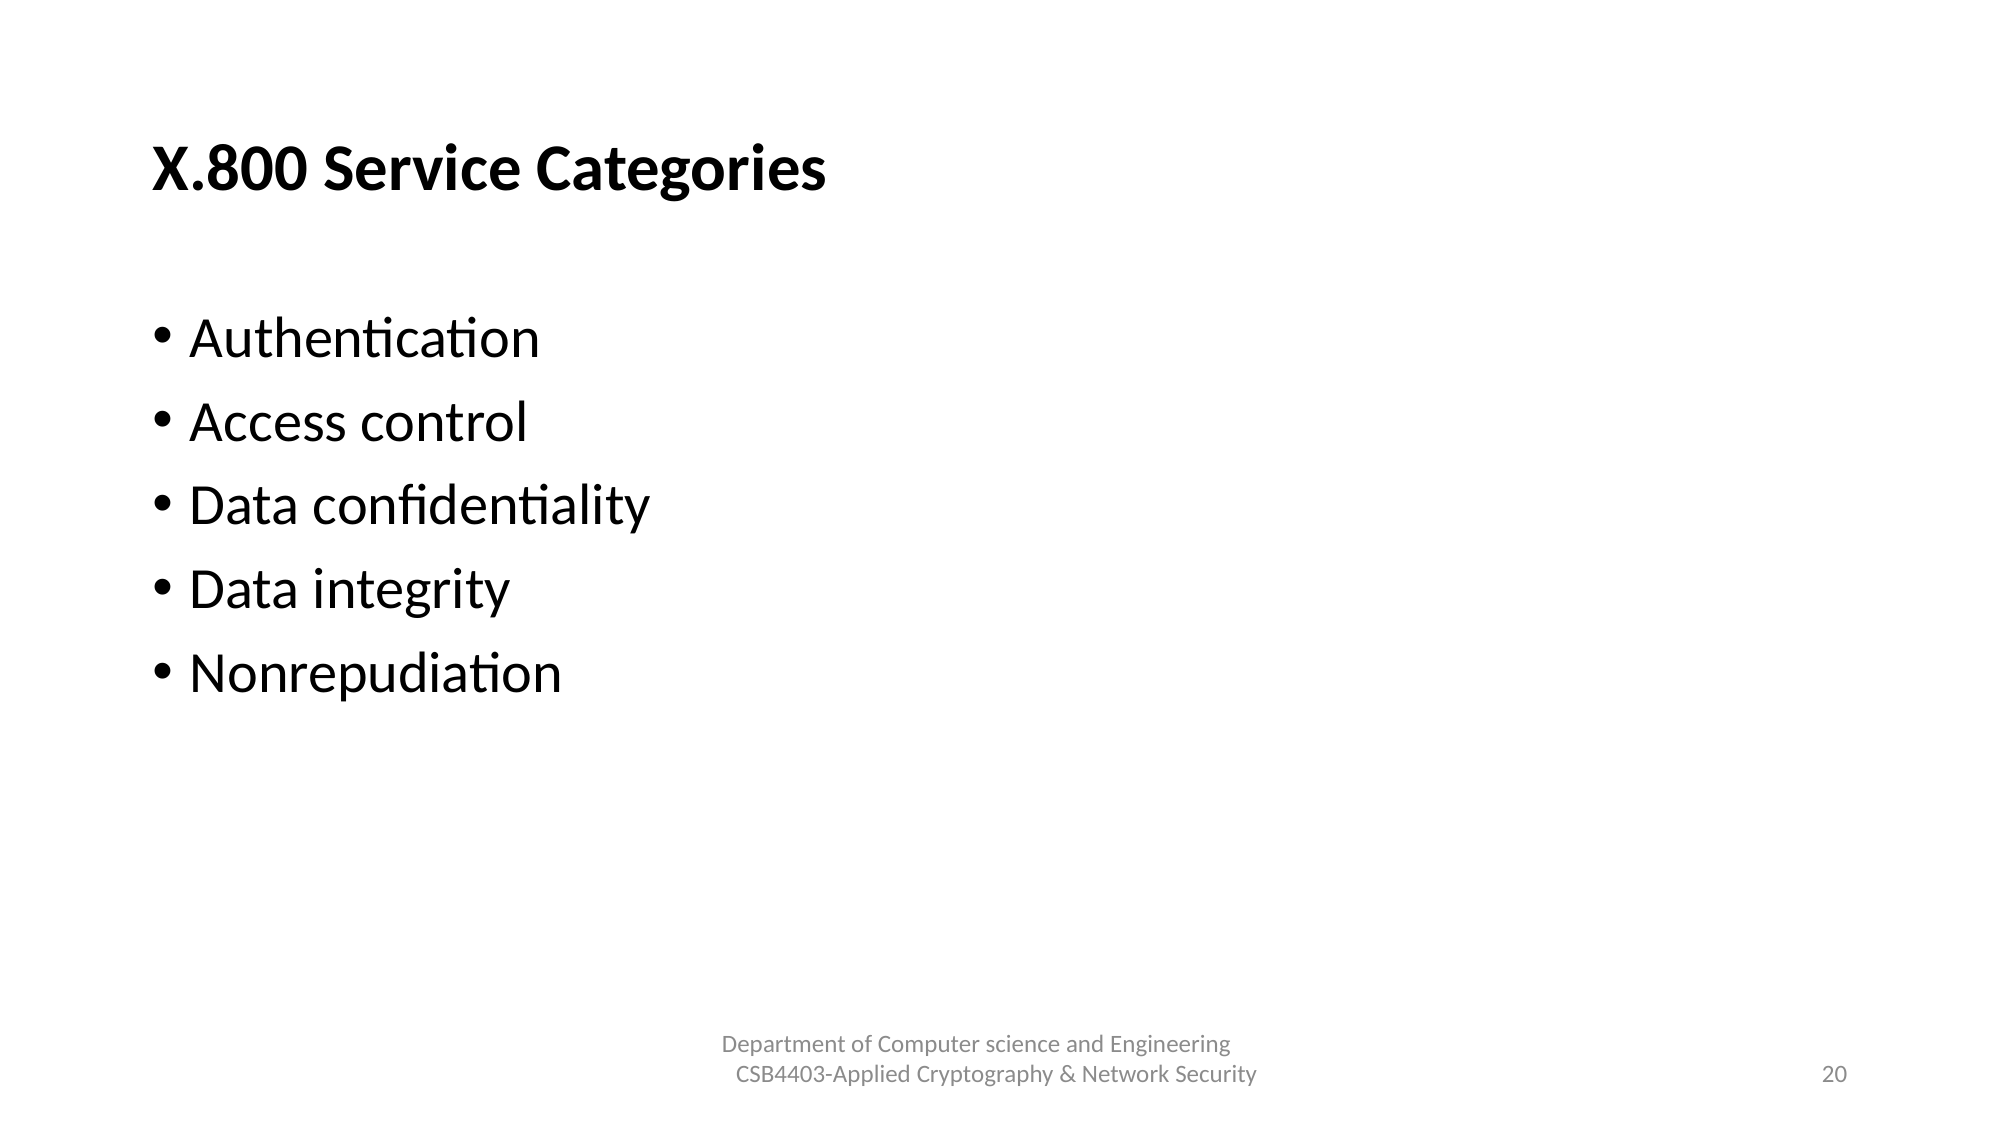

# X.800 Service Categories
Authentication
Access control
Data confidentiality
Data integrity
Nonrepudiation

Department of Computer science and Engineering         CSB4403-Applied Cryptography & Network Security

20